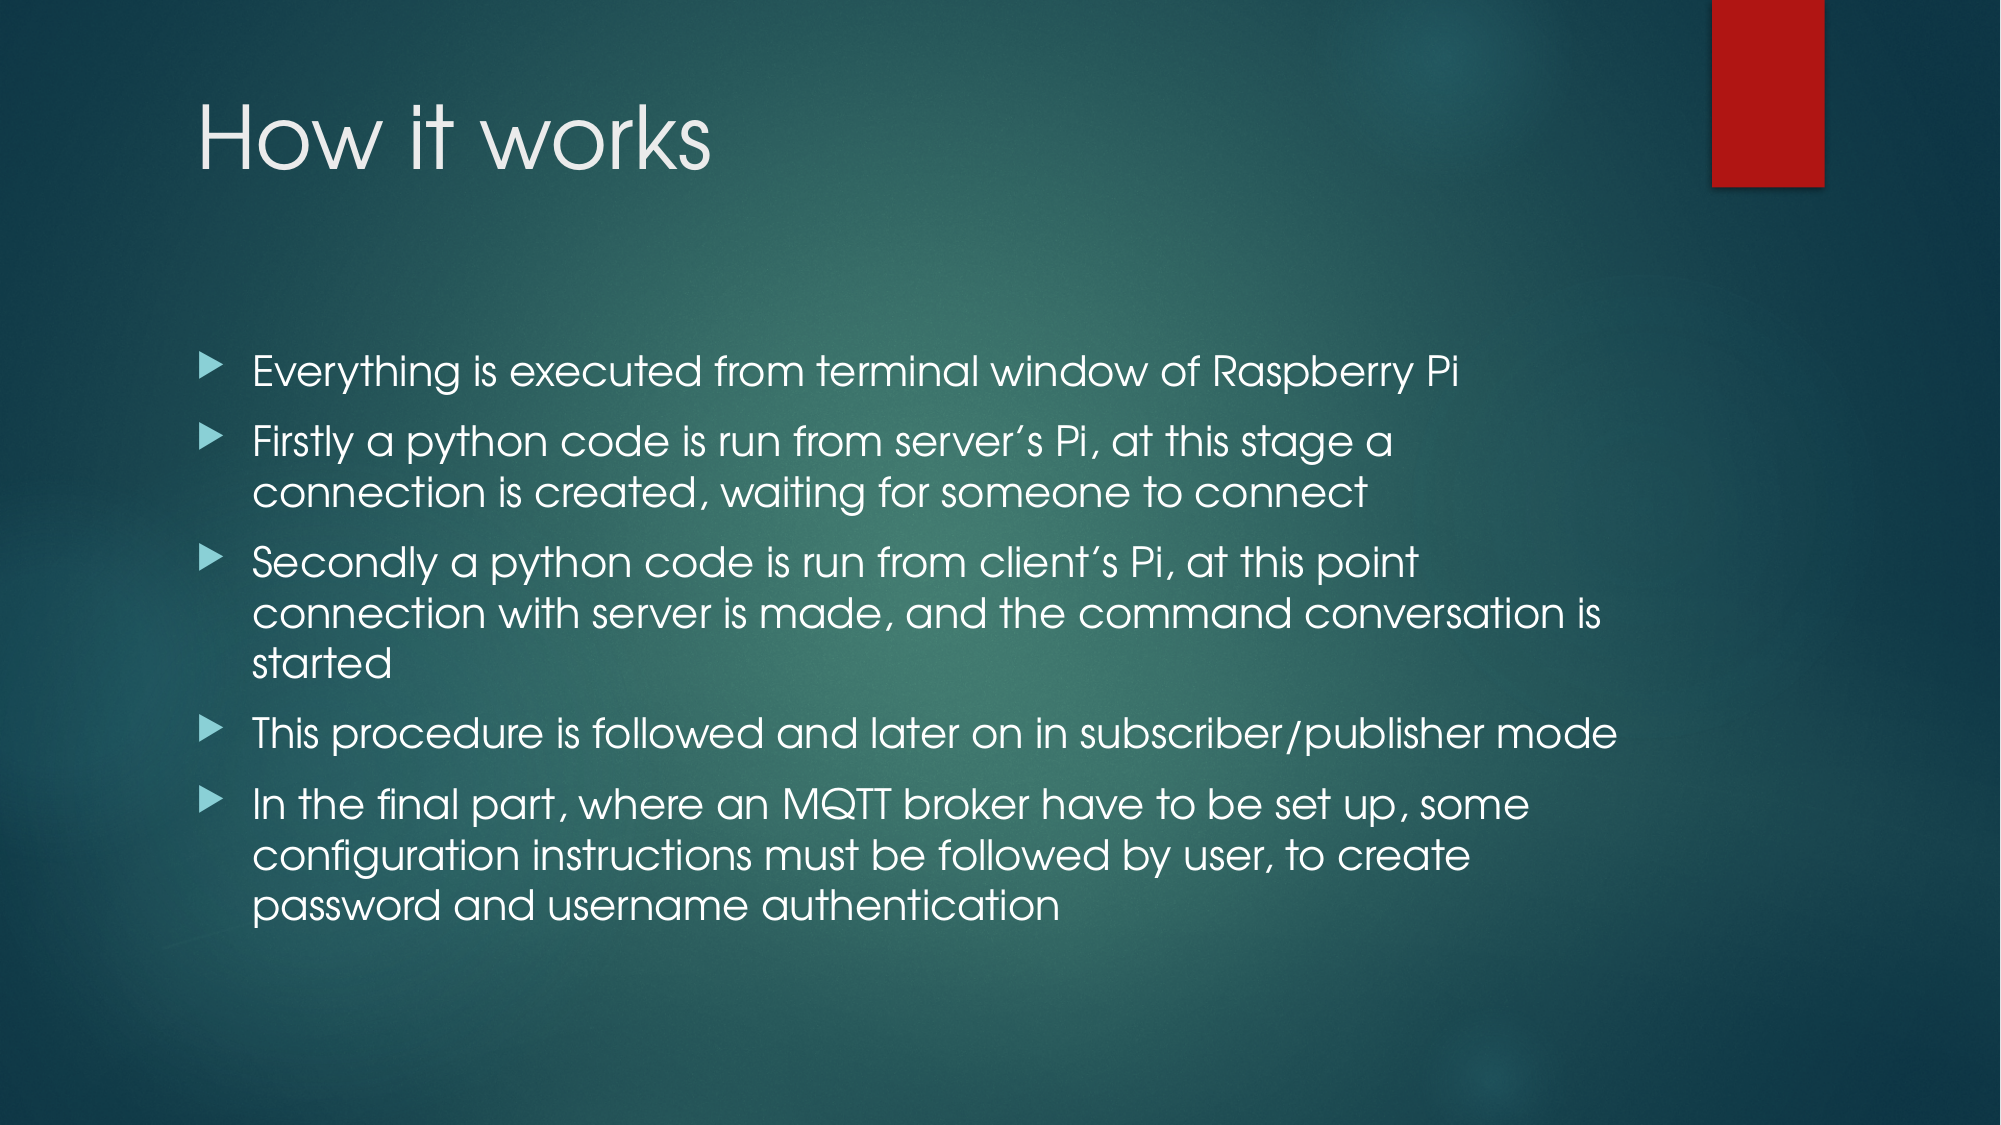

# How it works
Everything is executed from terminal window of Raspberry Pi
Firstly a python code is run from server’s Pi, at this stage a connection is created, waiting for someone to connect
Secondly a python code is run from client’s Pi, at this point connection with server is made, and the command conversation is started
This procedure is followed and later on in subscriber/publisher mode
In the final part, where an MQTT broker have to be set up, some configuration instructions must be followed by user, to create password and username authentication